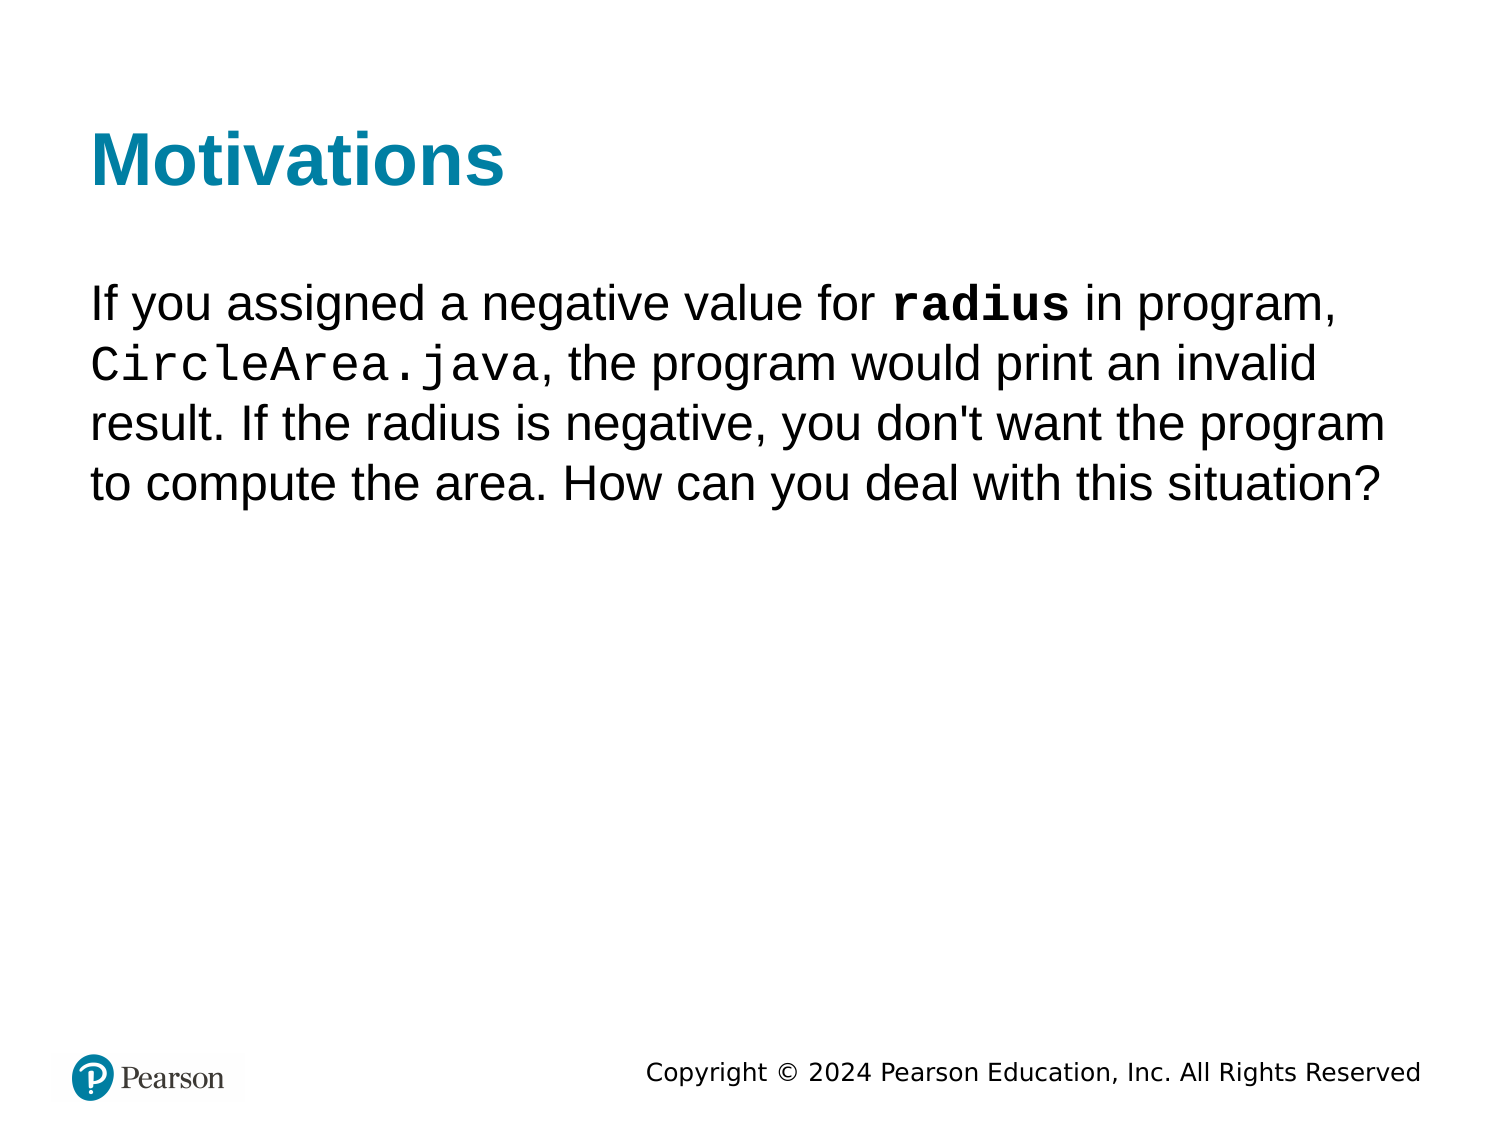

# Motivations
If you assigned a negative value for radius in program, CircleArea.java, the program would print an invalid result. If the radius is negative, you don't want the program to compute the area. How can you deal with this situation?